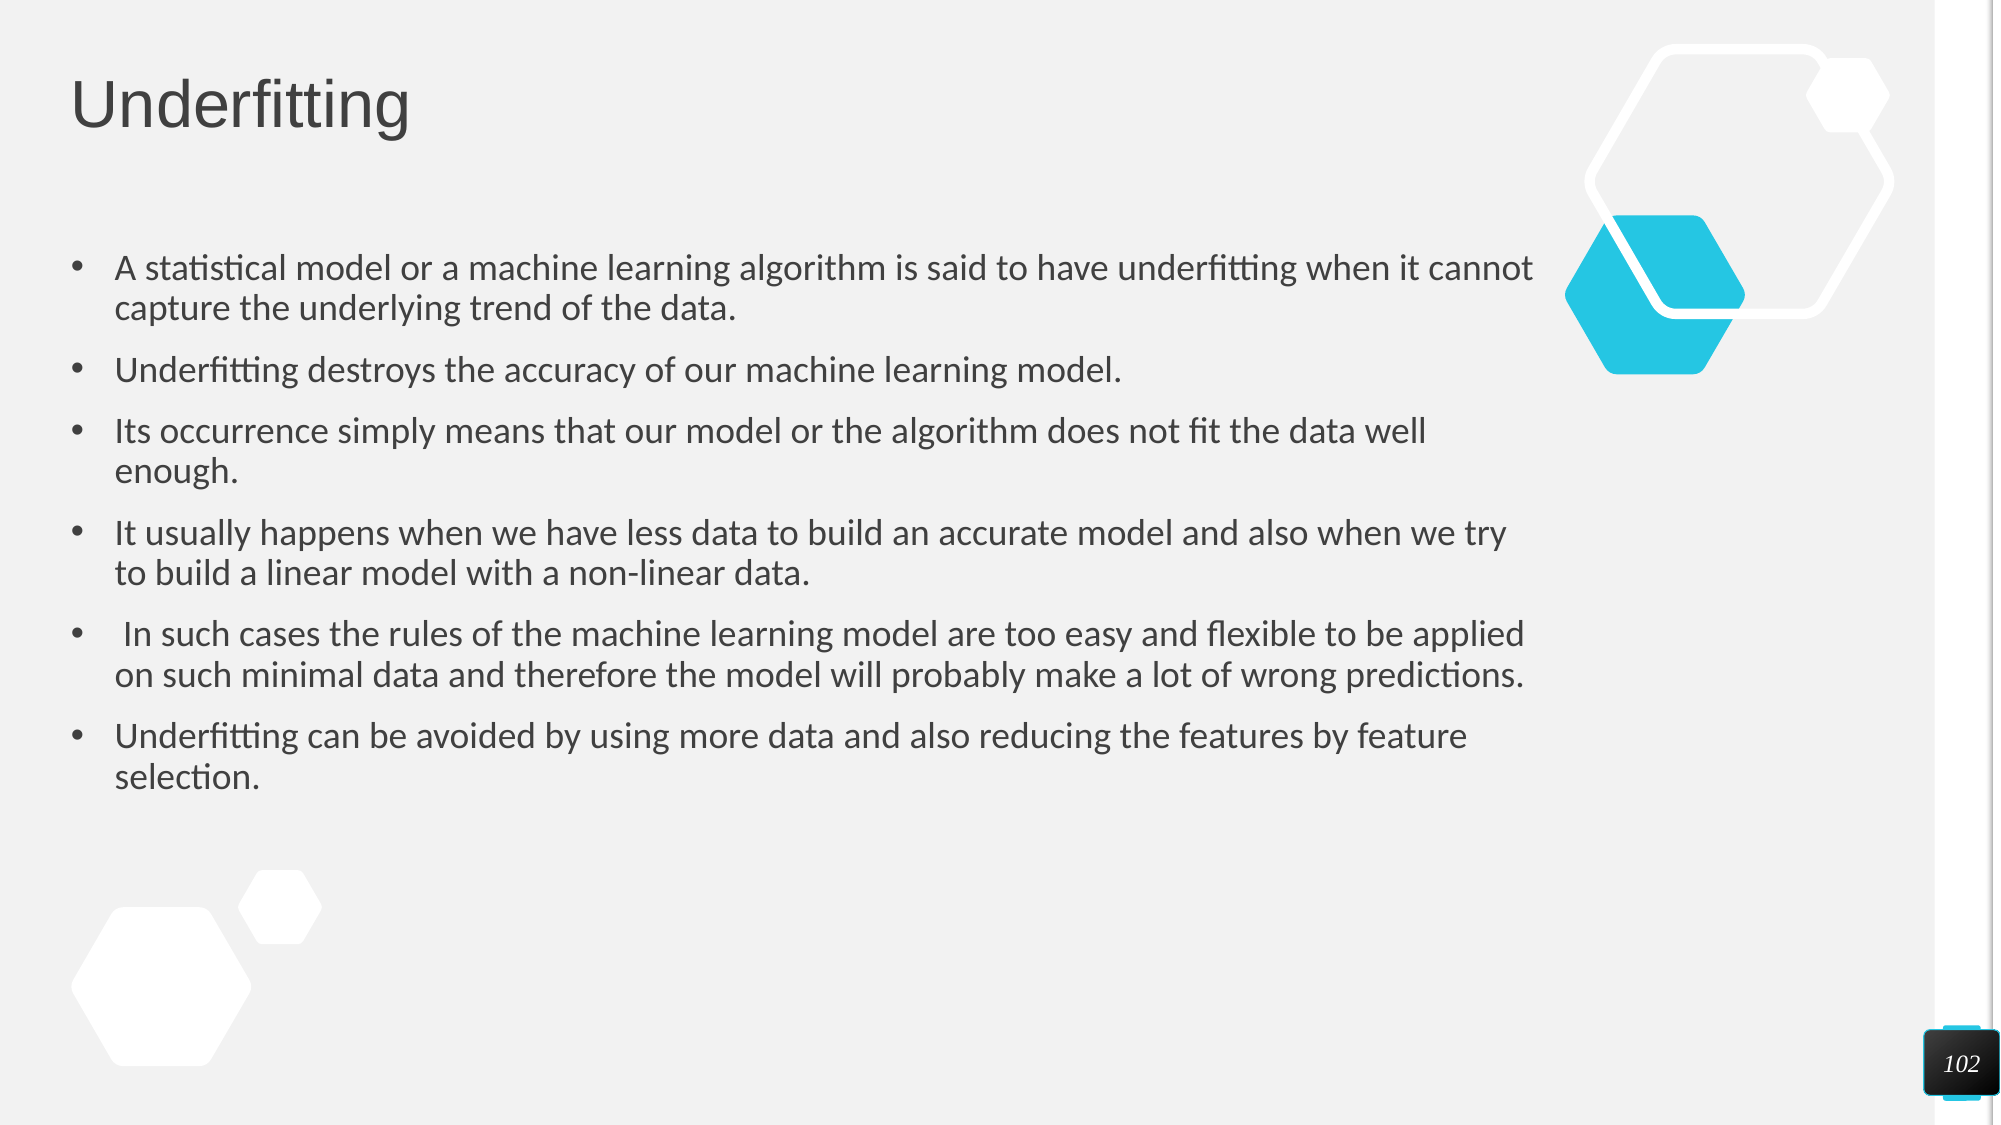

# Underfitting
A statistical model or a machine learning algorithm is said to have underfitting when it cannot capture the underlying trend of the data.
Underfitting destroys the accuracy of our machine learning model.
Its occurrence simply means that our model or the algorithm does not fit the data well enough.
It usually happens when we have less data to build an accurate model and also when we try to build a linear model with a non-linear data.
 In such cases the rules of the machine learning model are too easy and flexible to be applied on such minimal data and therefore the model will probably make a lot of wrong predictions.
Underfitting can be avoided by using more data and also reducing the features by feature selection.
102